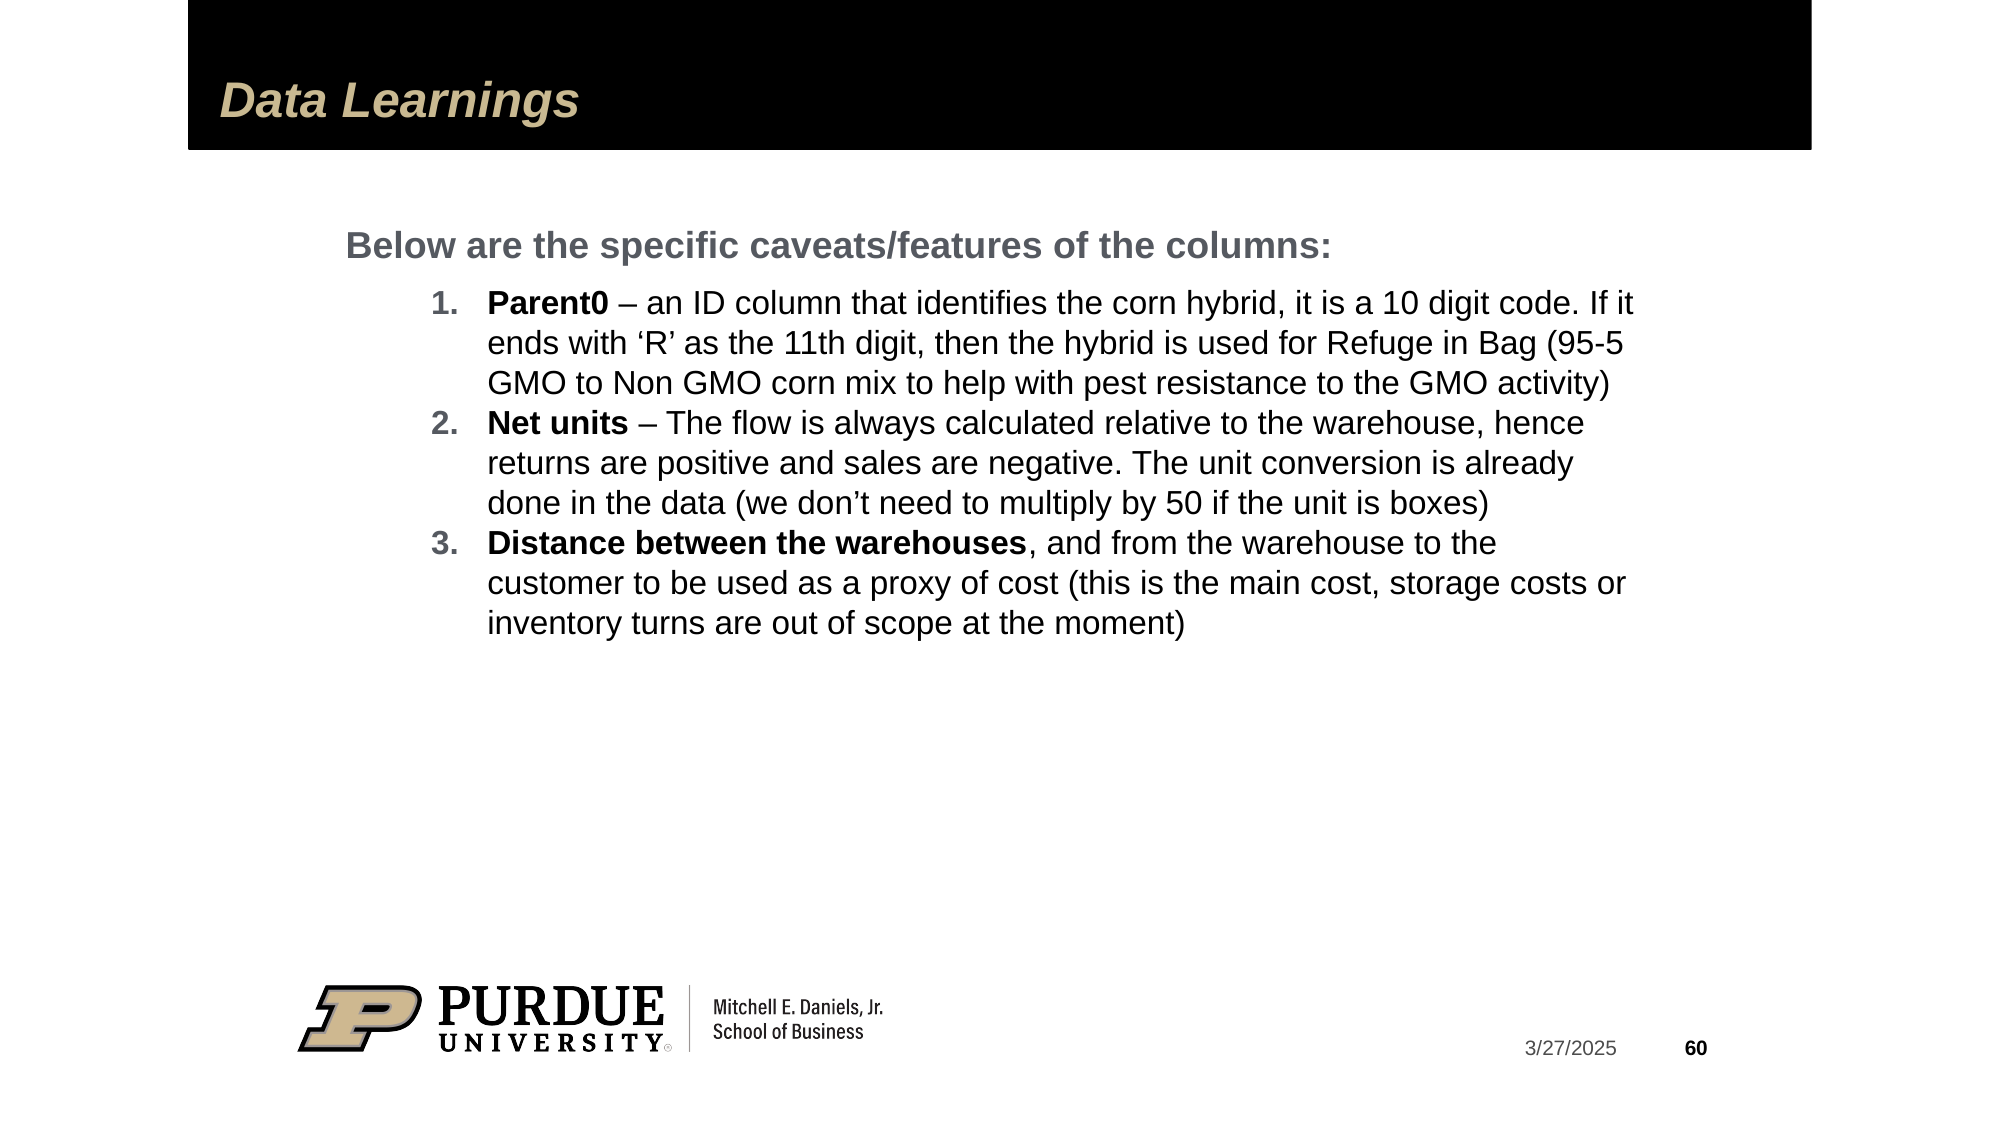

# Data Learnings
Below are the specific caveats/features of the columns:
Parent0 – an ID column that identifies the corn hybrid, it is a 10 digit code. If it ends with ‘R’ as the 11th digit, then the hybrid is used for Refuge in Bag (95-5 GMO to Non GMO corn mix to help with pest resistance to the GMO activity)
Net units – The flow is always calculated relative to the warehouse, hence returns are positive and sales are negative. The unit conversion is already done in the data (we don’t need to multiply by 50 if the unit is boxes)
Distance between the warehouses, and from the warehouse to the customer to be used as a proxy of cost (this is the main cost, storage costs or inventory turns are out of scope at the moment)

60
3/27/2025